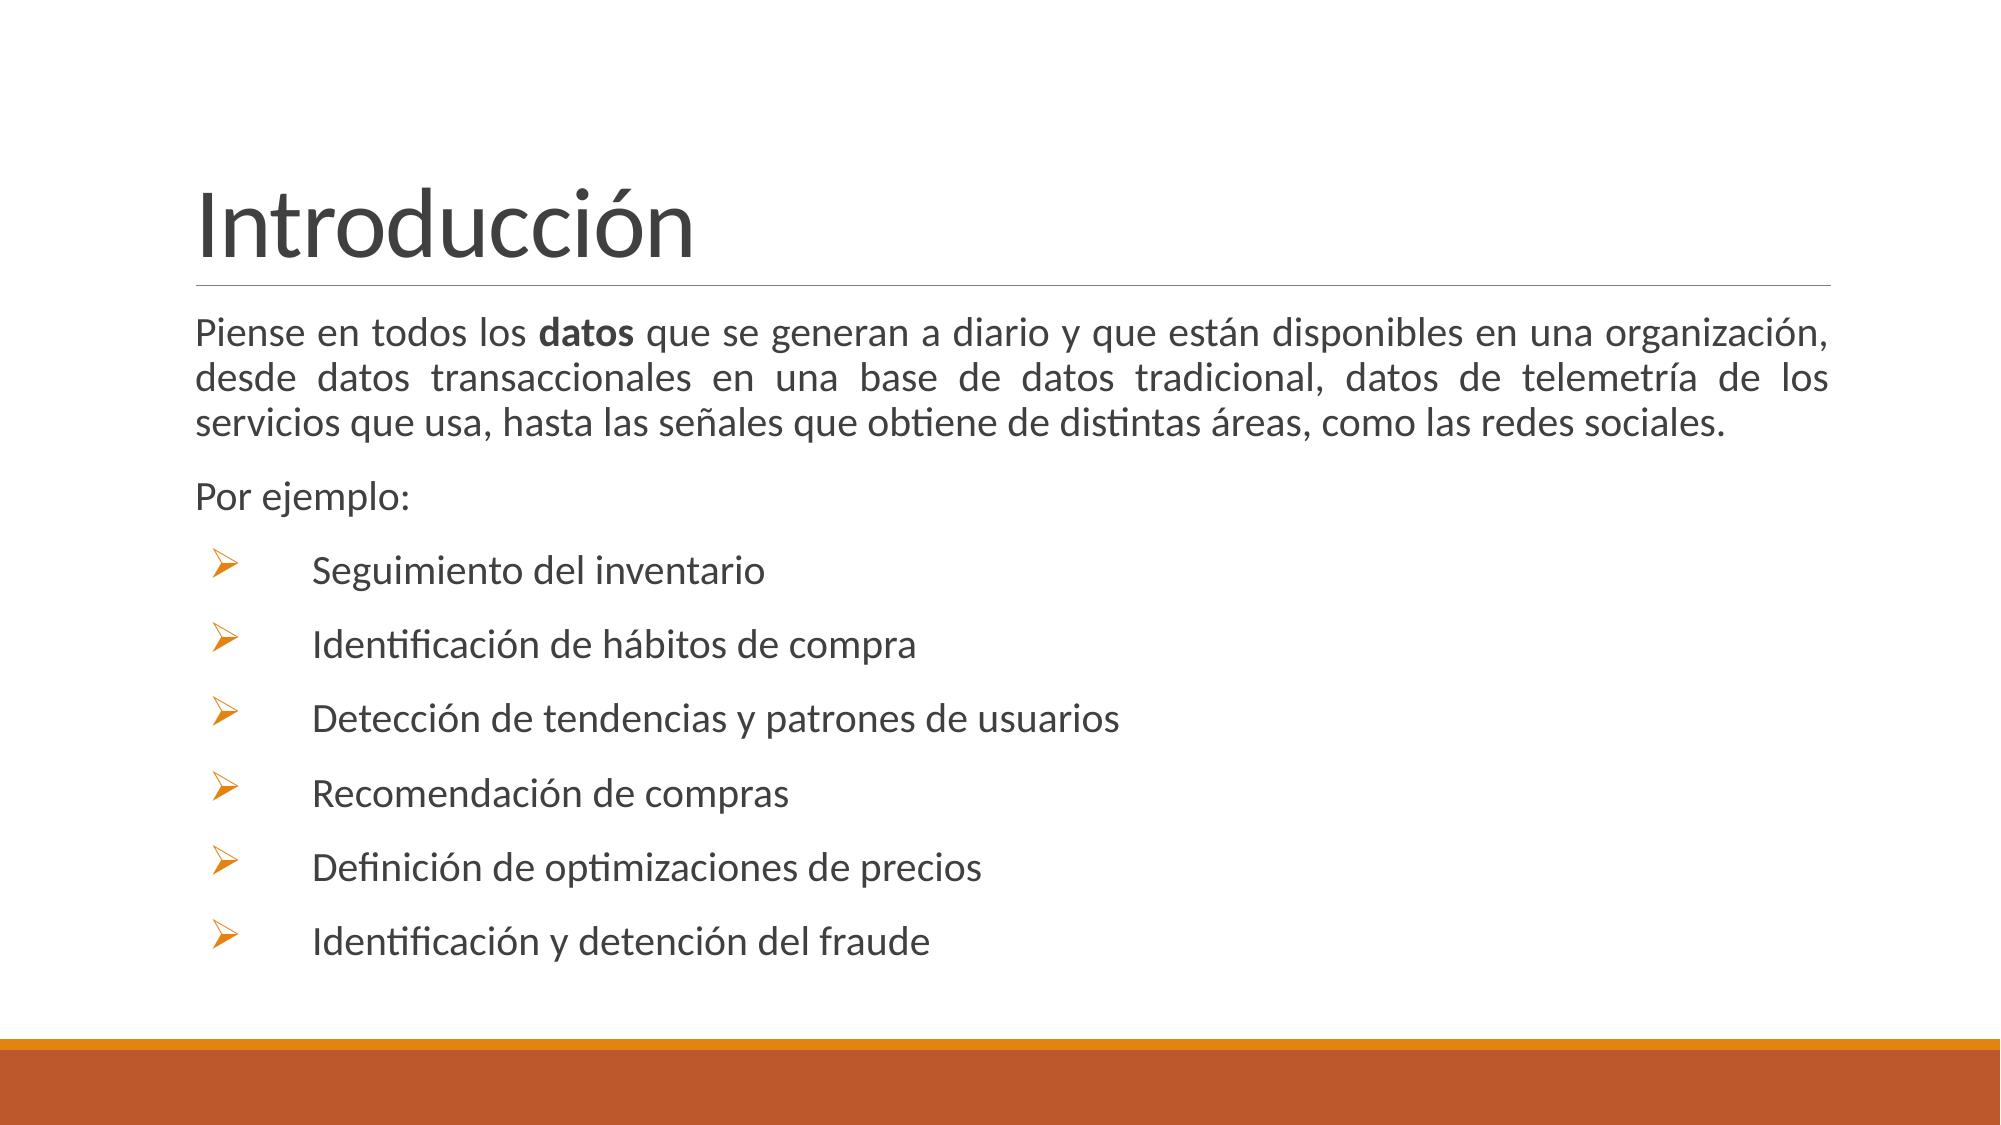

# Introducción
Piense en todos los datos que se generan a diario y que están disponibles en una organización, desde datos transaccionales en una base de datos tradicional, datos de telemetría de los servicios que usa, hasta las señales que obtiene de distintas áreas, como las redes sociales.
Por ejemplo:
Seguimiento del inventario
Identificación de hábitos de compra
Detección de tendencias y patrones de usuarios
Recomendación de compras
Definición de optimizaciones de precios
Identificación y detención del fraude